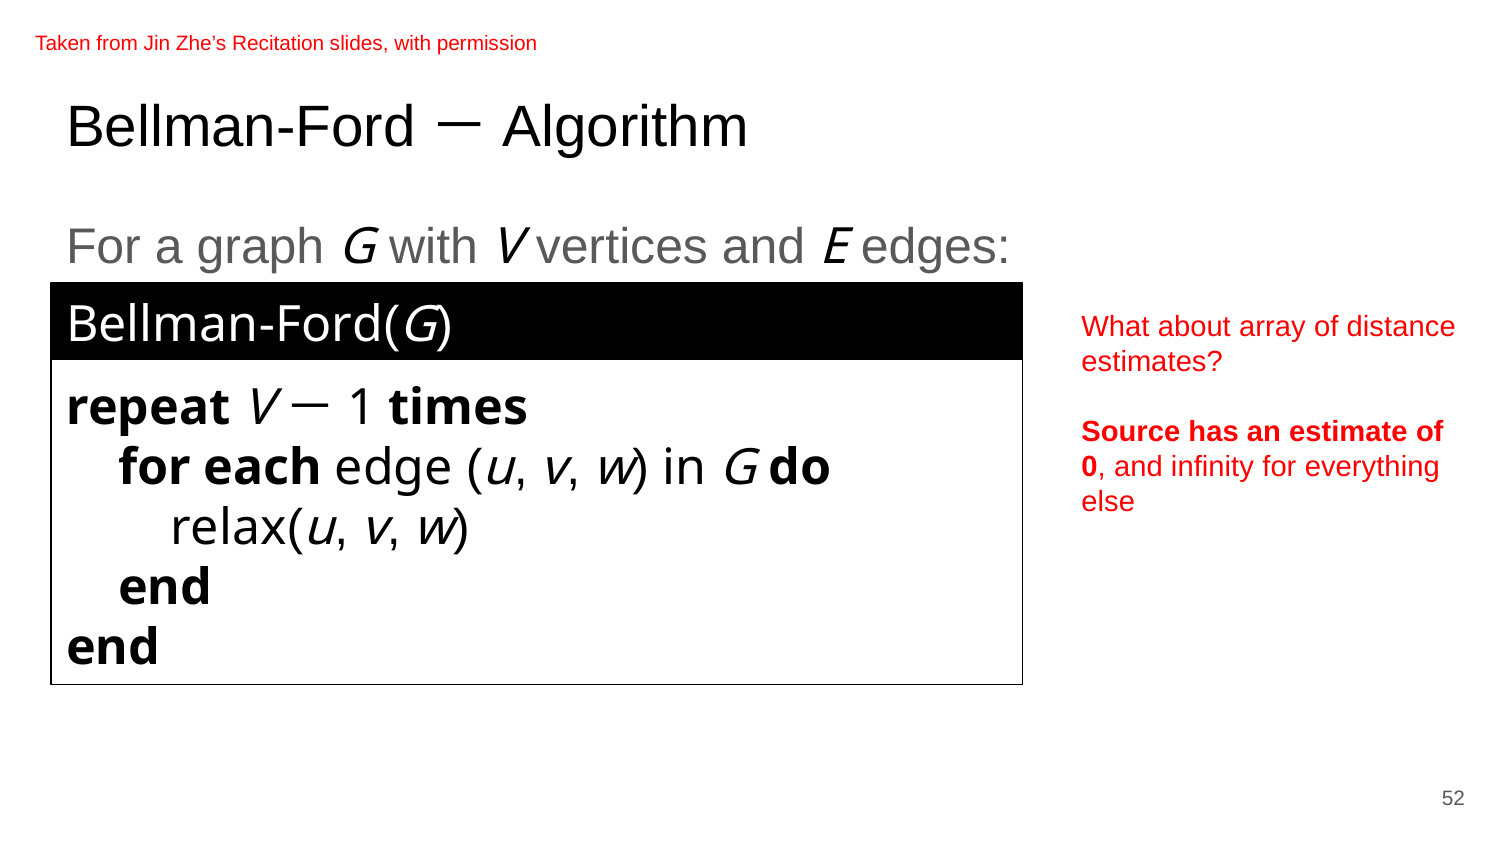

Taken from Jin Zhe’s Recitation slides, with permission
# Bellman-Ford－Algorithm
For a graph G with V vertices and E edges:
Bellman-Ford(G)
What about array of distance estimates?

Source has an estimate of 0, and infinity for everything else
repeat V－1 times
    for each edge (u, v, w) in G do
        relax(u, v, w)
    end
end
52